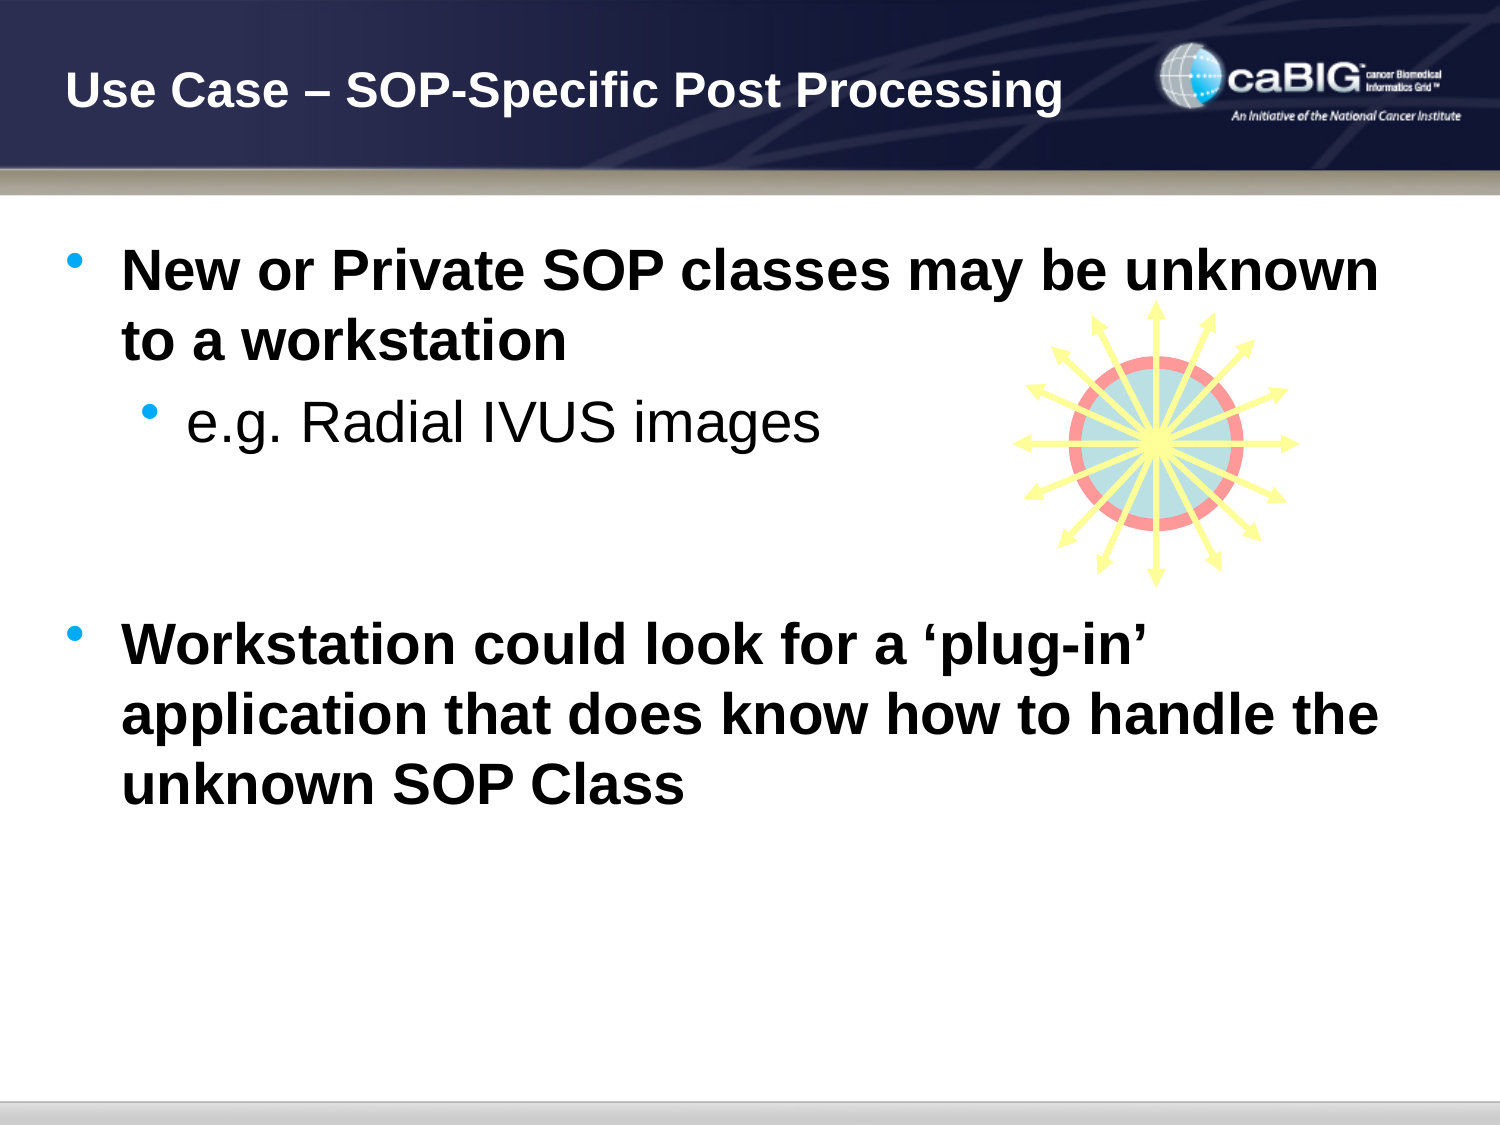

# Use Case – SOP-Specific Post Processing
New or Private SOP classes may be unknown to a workstation
e.g. Radial IVUS images
Workstation could look for a ‘plug-in’ application that does know how to handle the unknown SOP Class